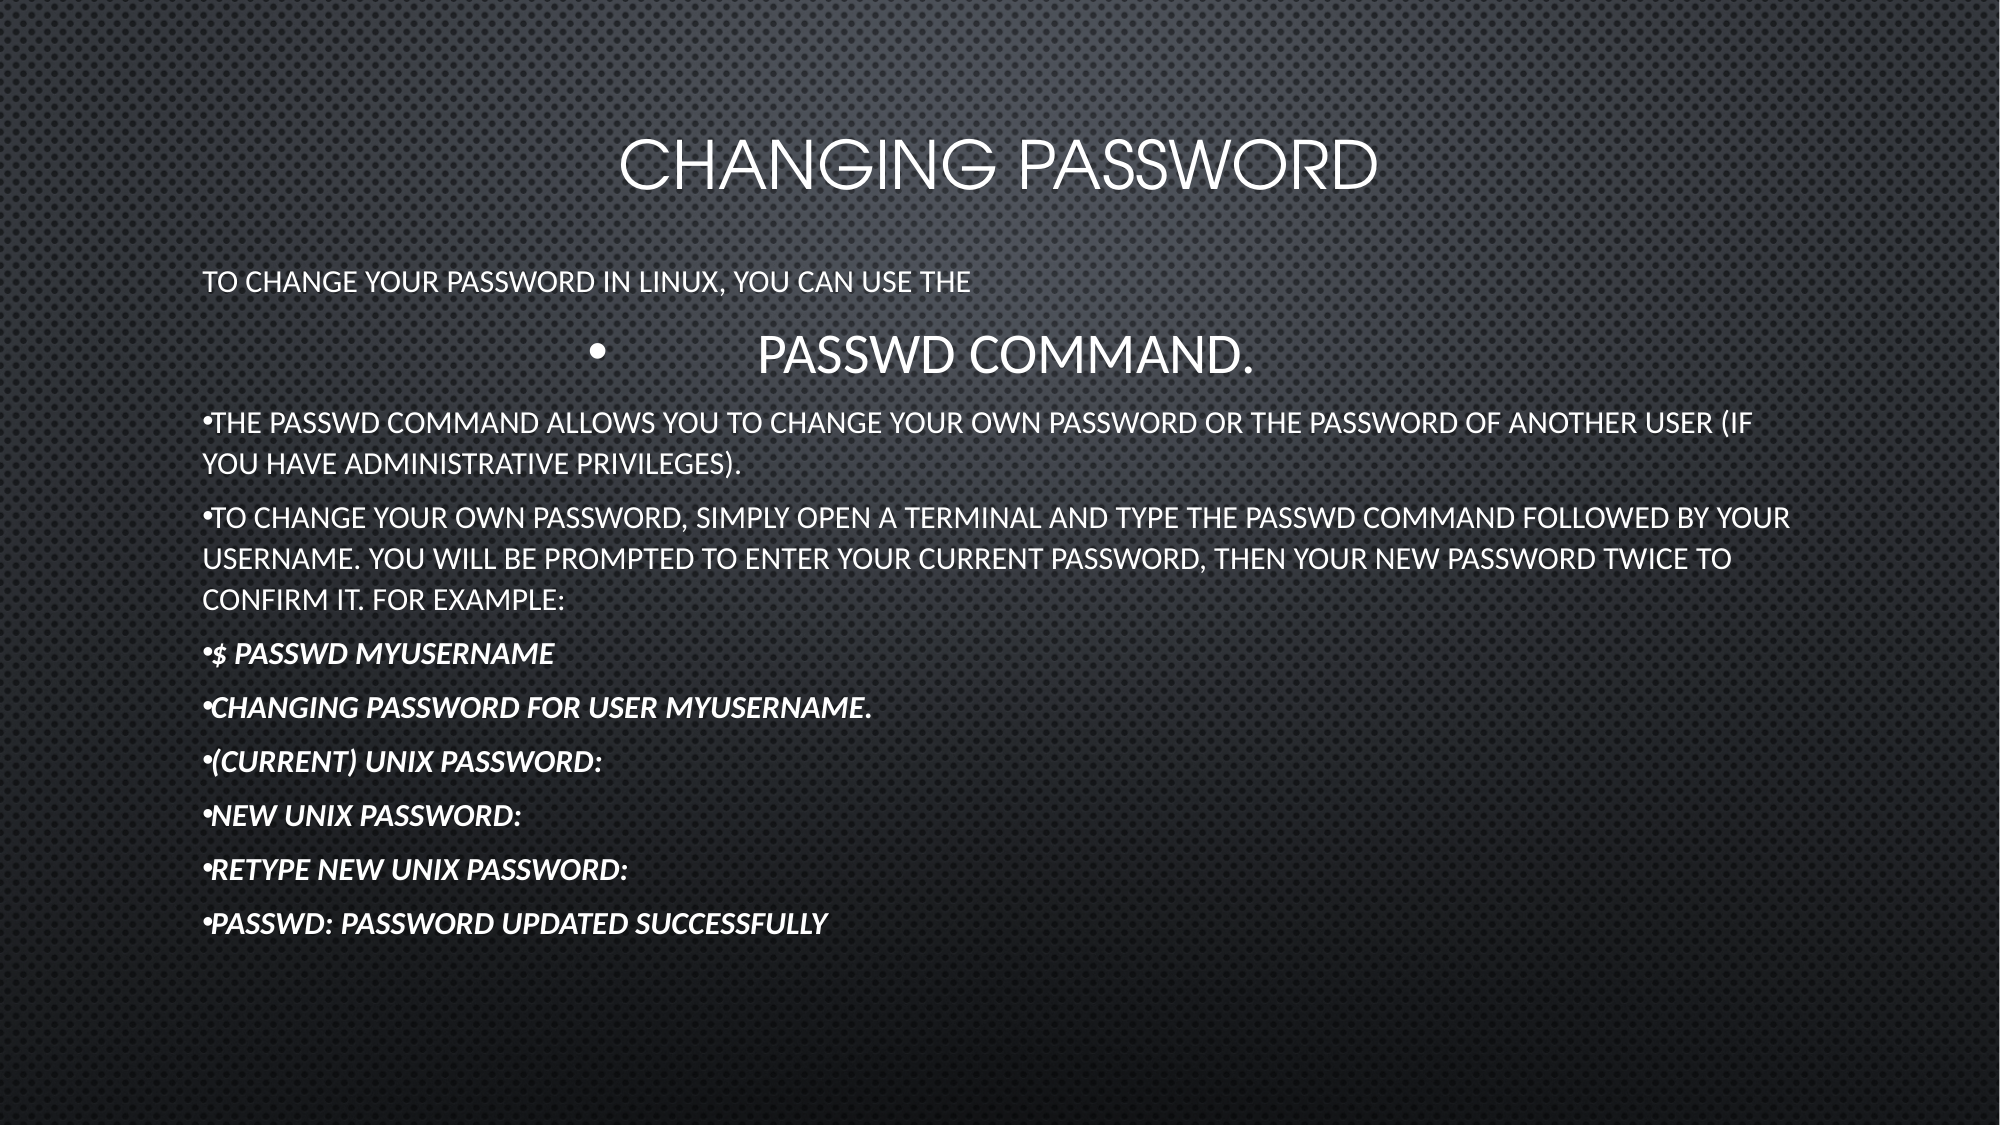

# changing password
To change your password in Linux, you can use the
passwd command.
The passwd command allows you to change your own password or the password of another user (if you have administrative privileges).
To change your own password, simply open a terminal and type the passwd command followed by your username. You will be prompted to enter your current password, then your new password twice to confirm it. For example:
$ passwd myusername
Changing password for user myusername.
(current) UNIX password:
New UNIX password:
Retype new UNIX password:
passwd: password updated successfully